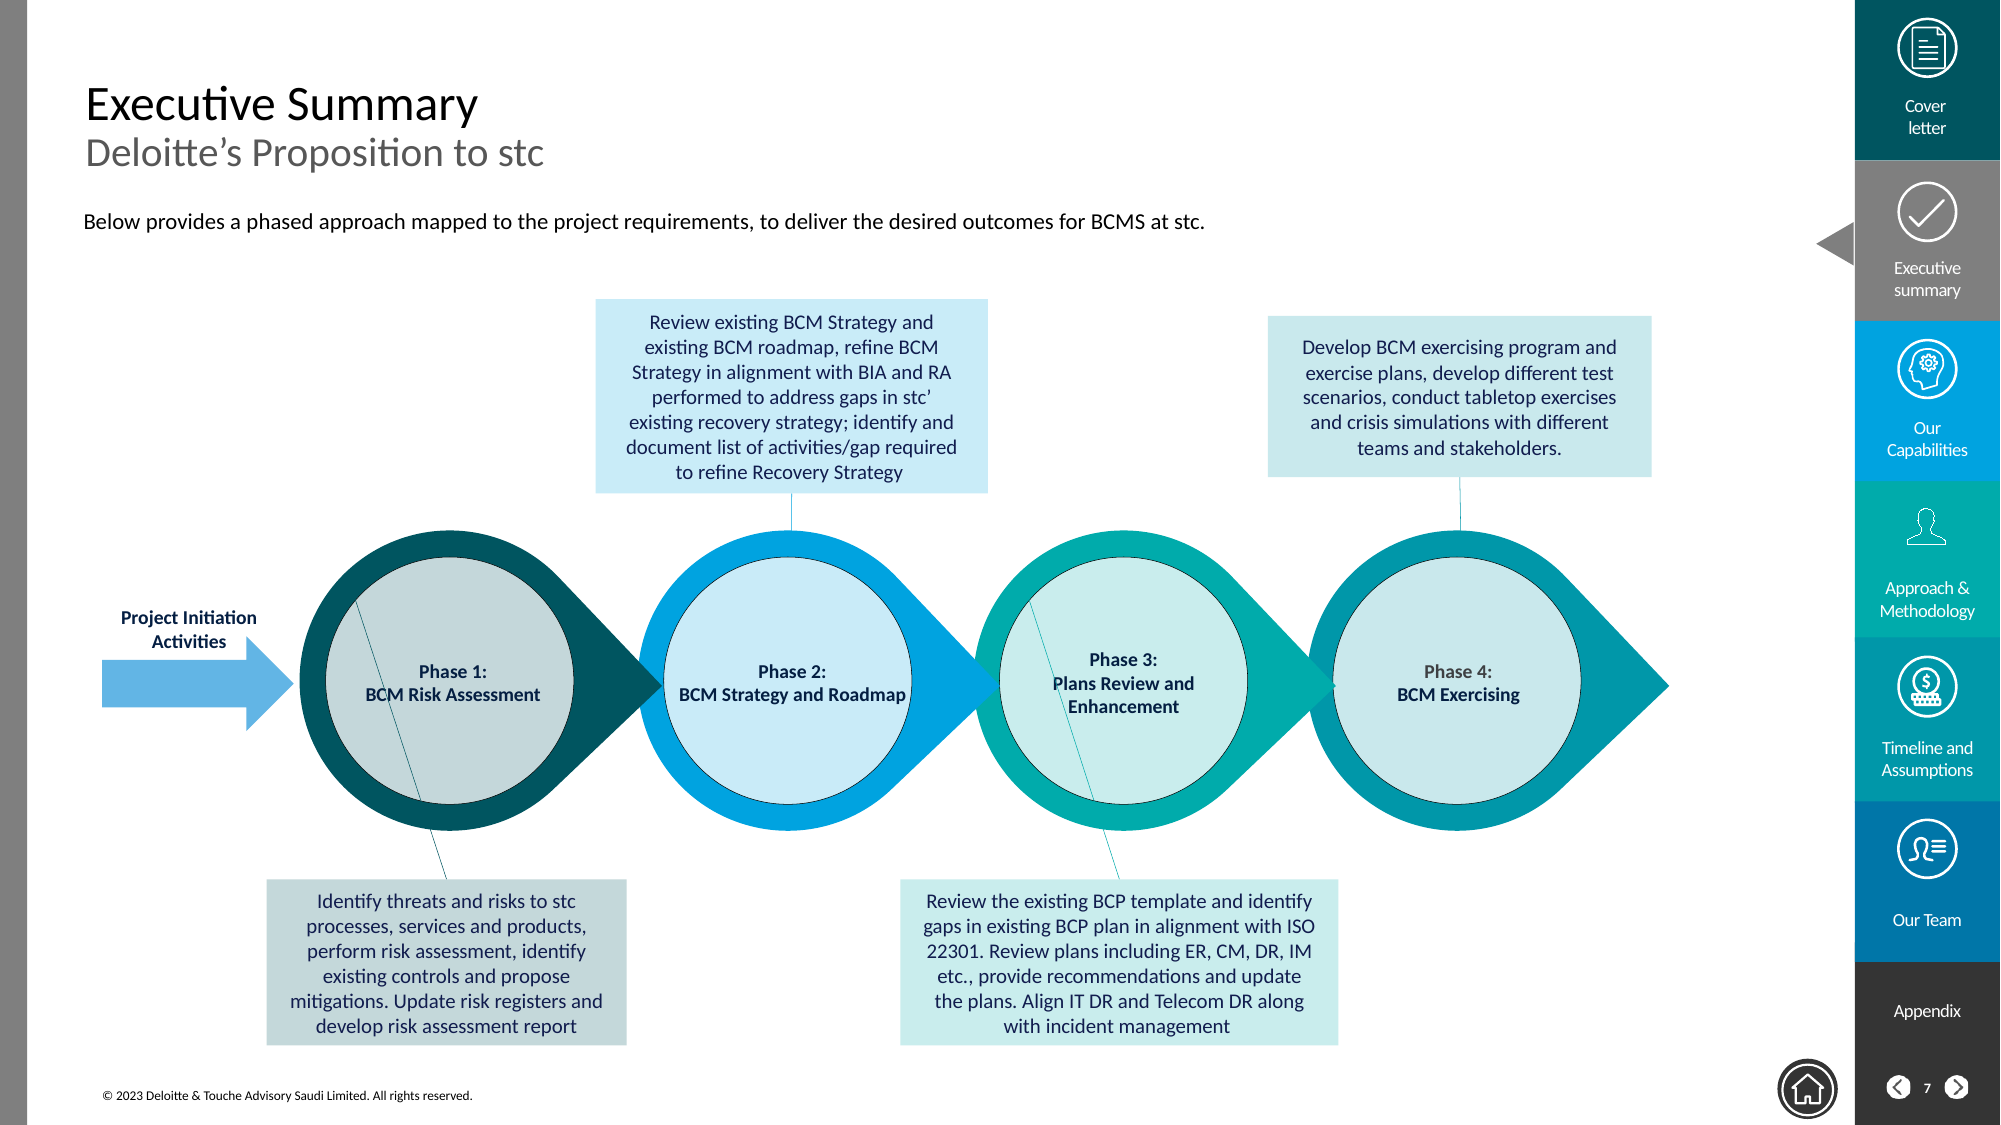

# Executive Summary
Deloitte’s Proposition to stc
Below provides a phased approach mapped to the project requirements, to deliver the desired outcomes for BCMS at stc.

Review existing BCM Strategy and existing BCM roadmap, refine BCM Strategy in alignment with BIA and RA performed to address gaps in stc’ existing recovery strategy; identify and document list of activities/gap required to refine Recovery Strategy
Develop BCM exercising program and exercise plans, develop different test scenarios, conduct tabletop exercises and crisis simulations with different teams and stakeholders.

Project Initiation Activities
Phase 2:
BCM Strategy and Roadmap

Phase 3:
Plans Review and Enhancement
Phase 1:
BCM Risk Assessment
Phase 4:
BCM Exercising
Identify threats and risks to stc processes, services and products, perform risk assessment, identify existing controls and propose mitigations. Update risk registers and develop risk assessment report
Review the existing BCP template and identify gaps in existing BCP plan in alignment with ISO 22301. Review plans including ER, CM, DR, IM etc., provide recommendations and update the plans. Align IT DR and Telecom DR along with incident management